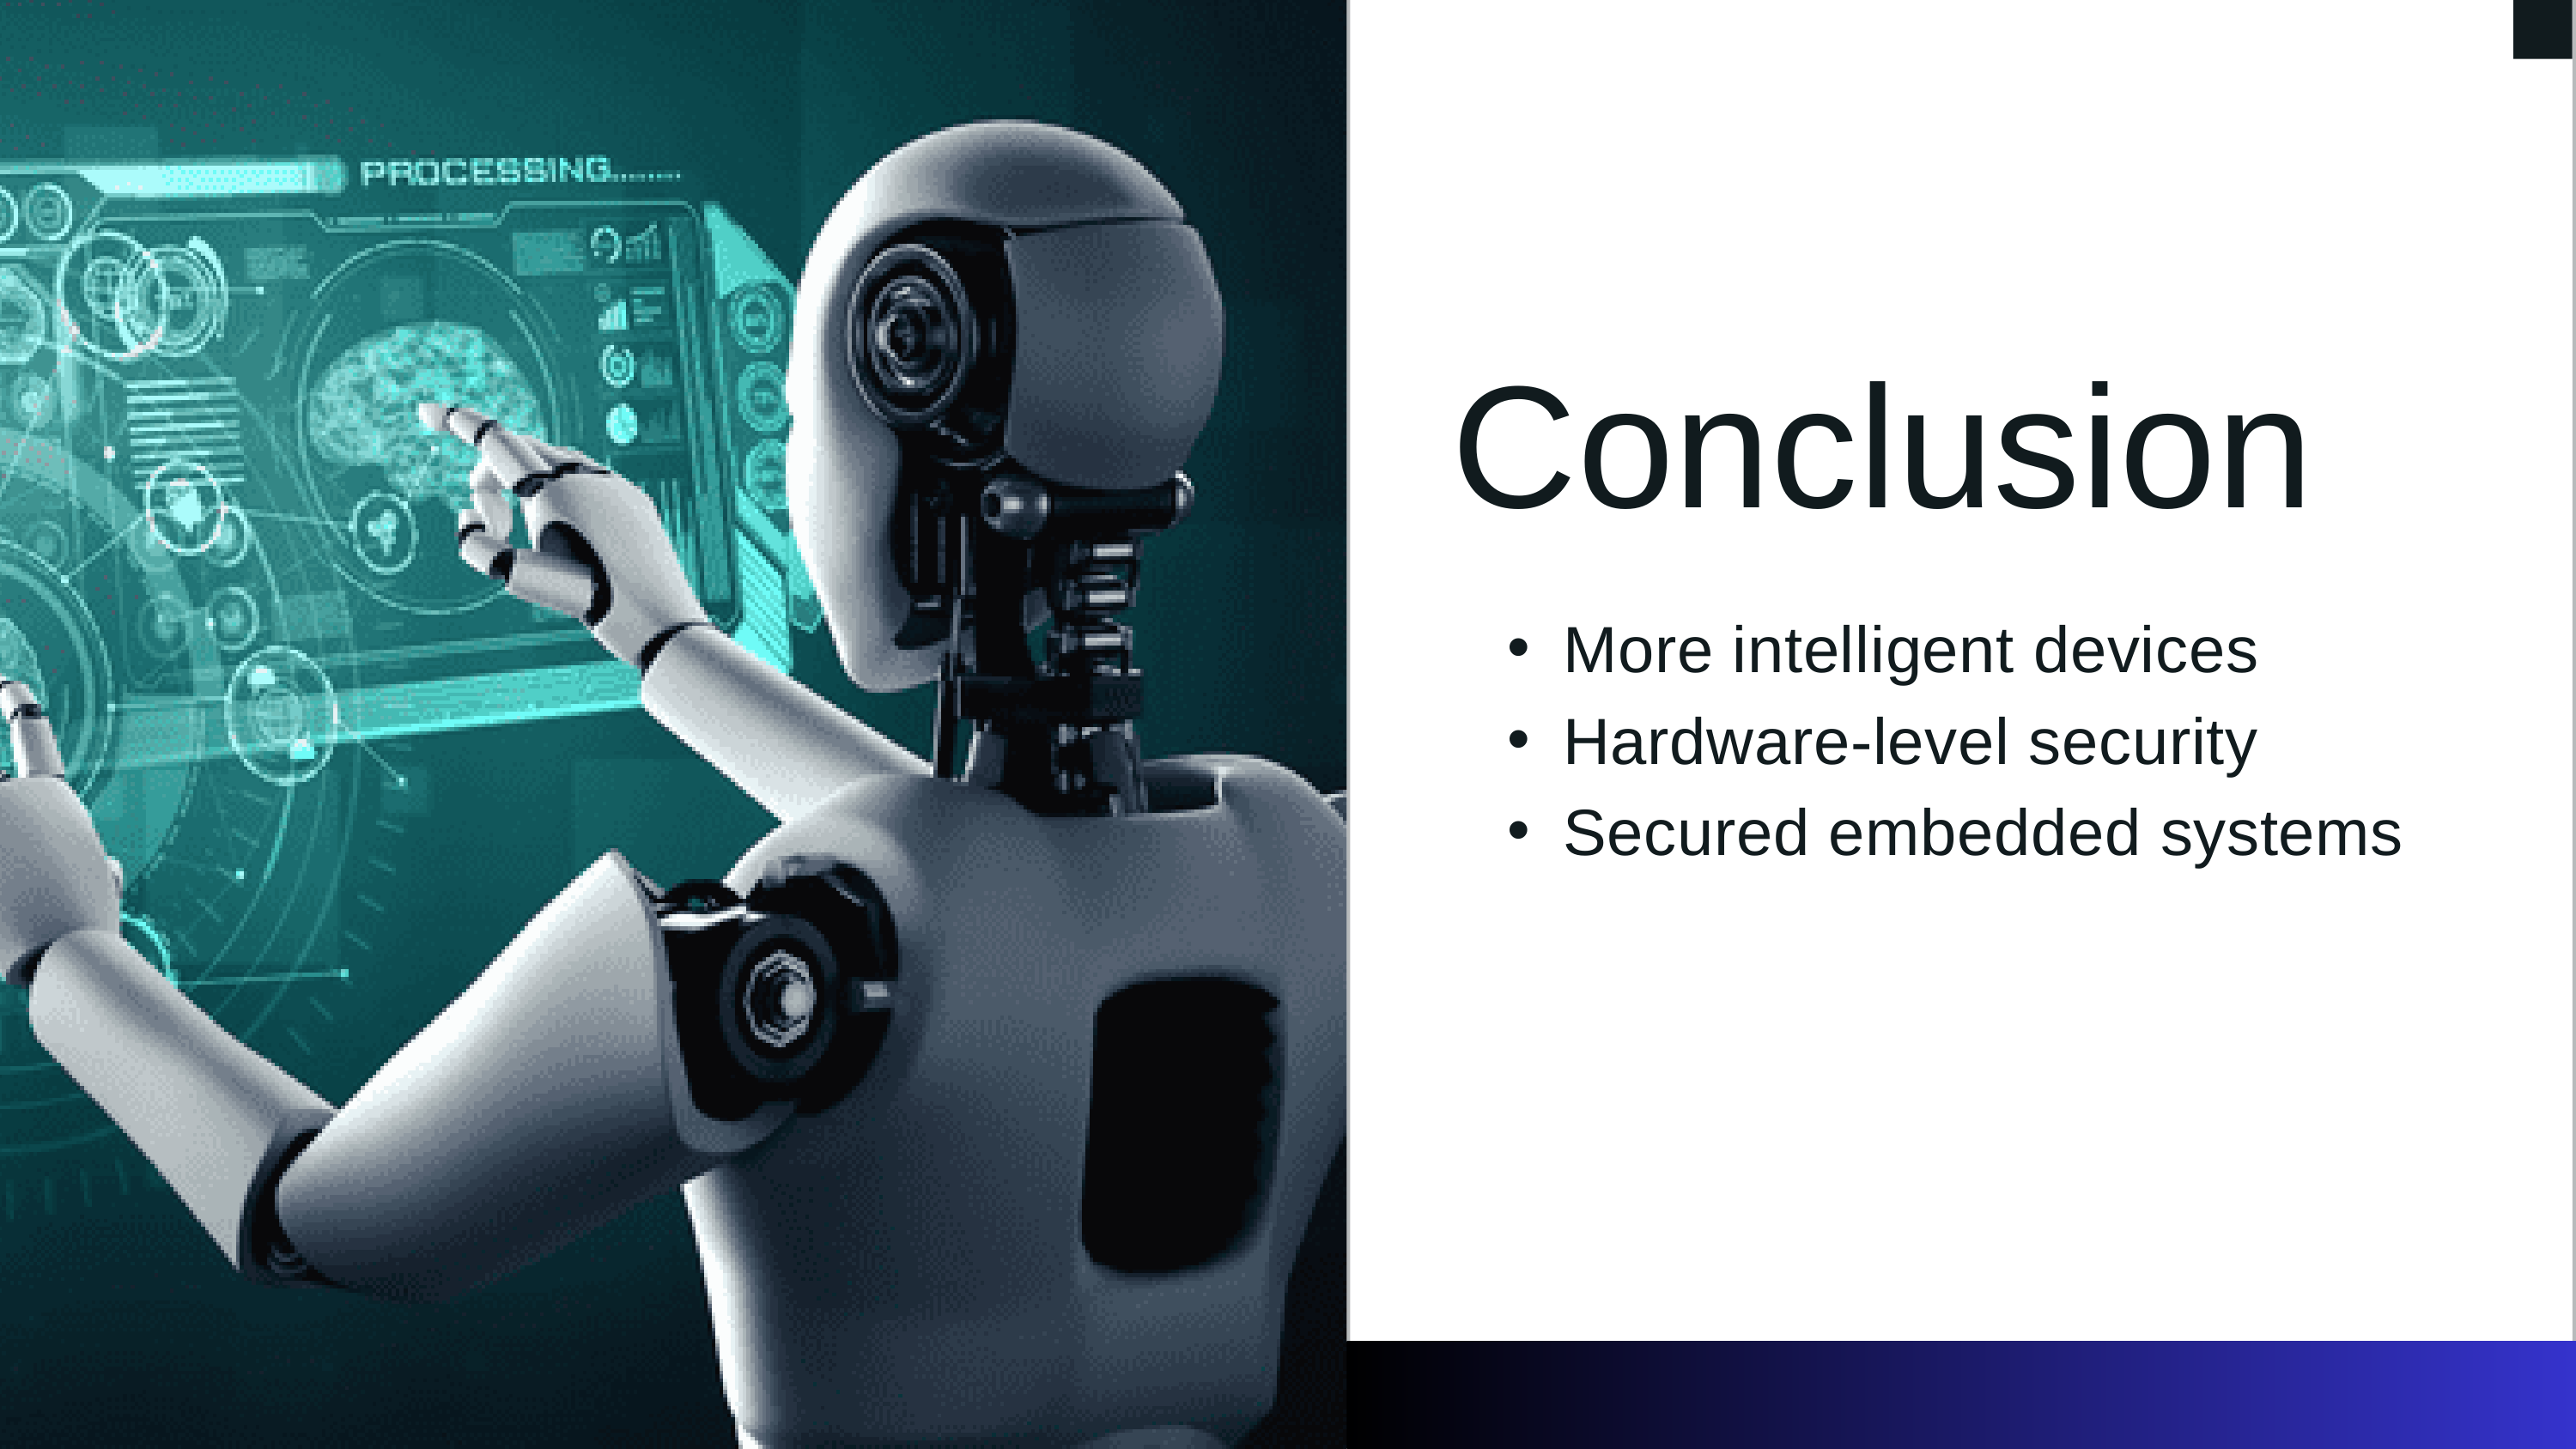

Conclusion
More intelligent devices
Hardware-level security
Secured embedded systems